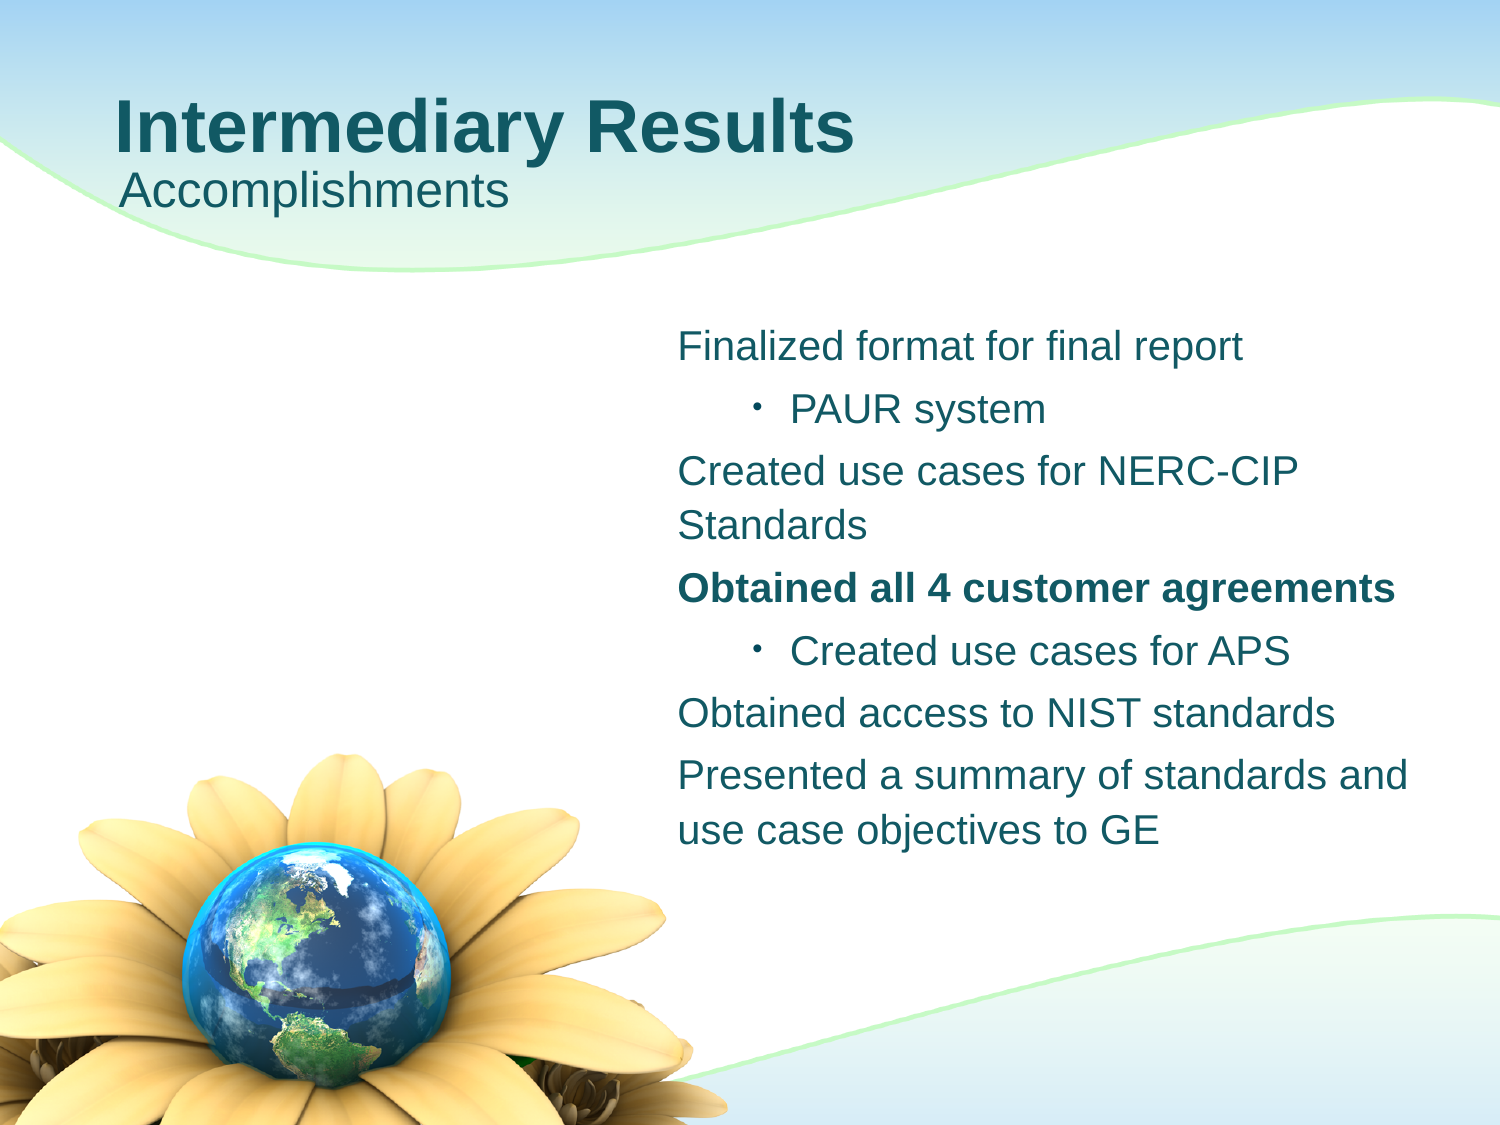

# Intermediary Results
Accomplishments
Finalized format for final report
PAUR system
Created use cases for NERC-CIP Standards
Obtained all 4 customer agreements
Created use cases for APS
Obtained access to NIST standards
Presented a summary of standards and use case objectives to GE